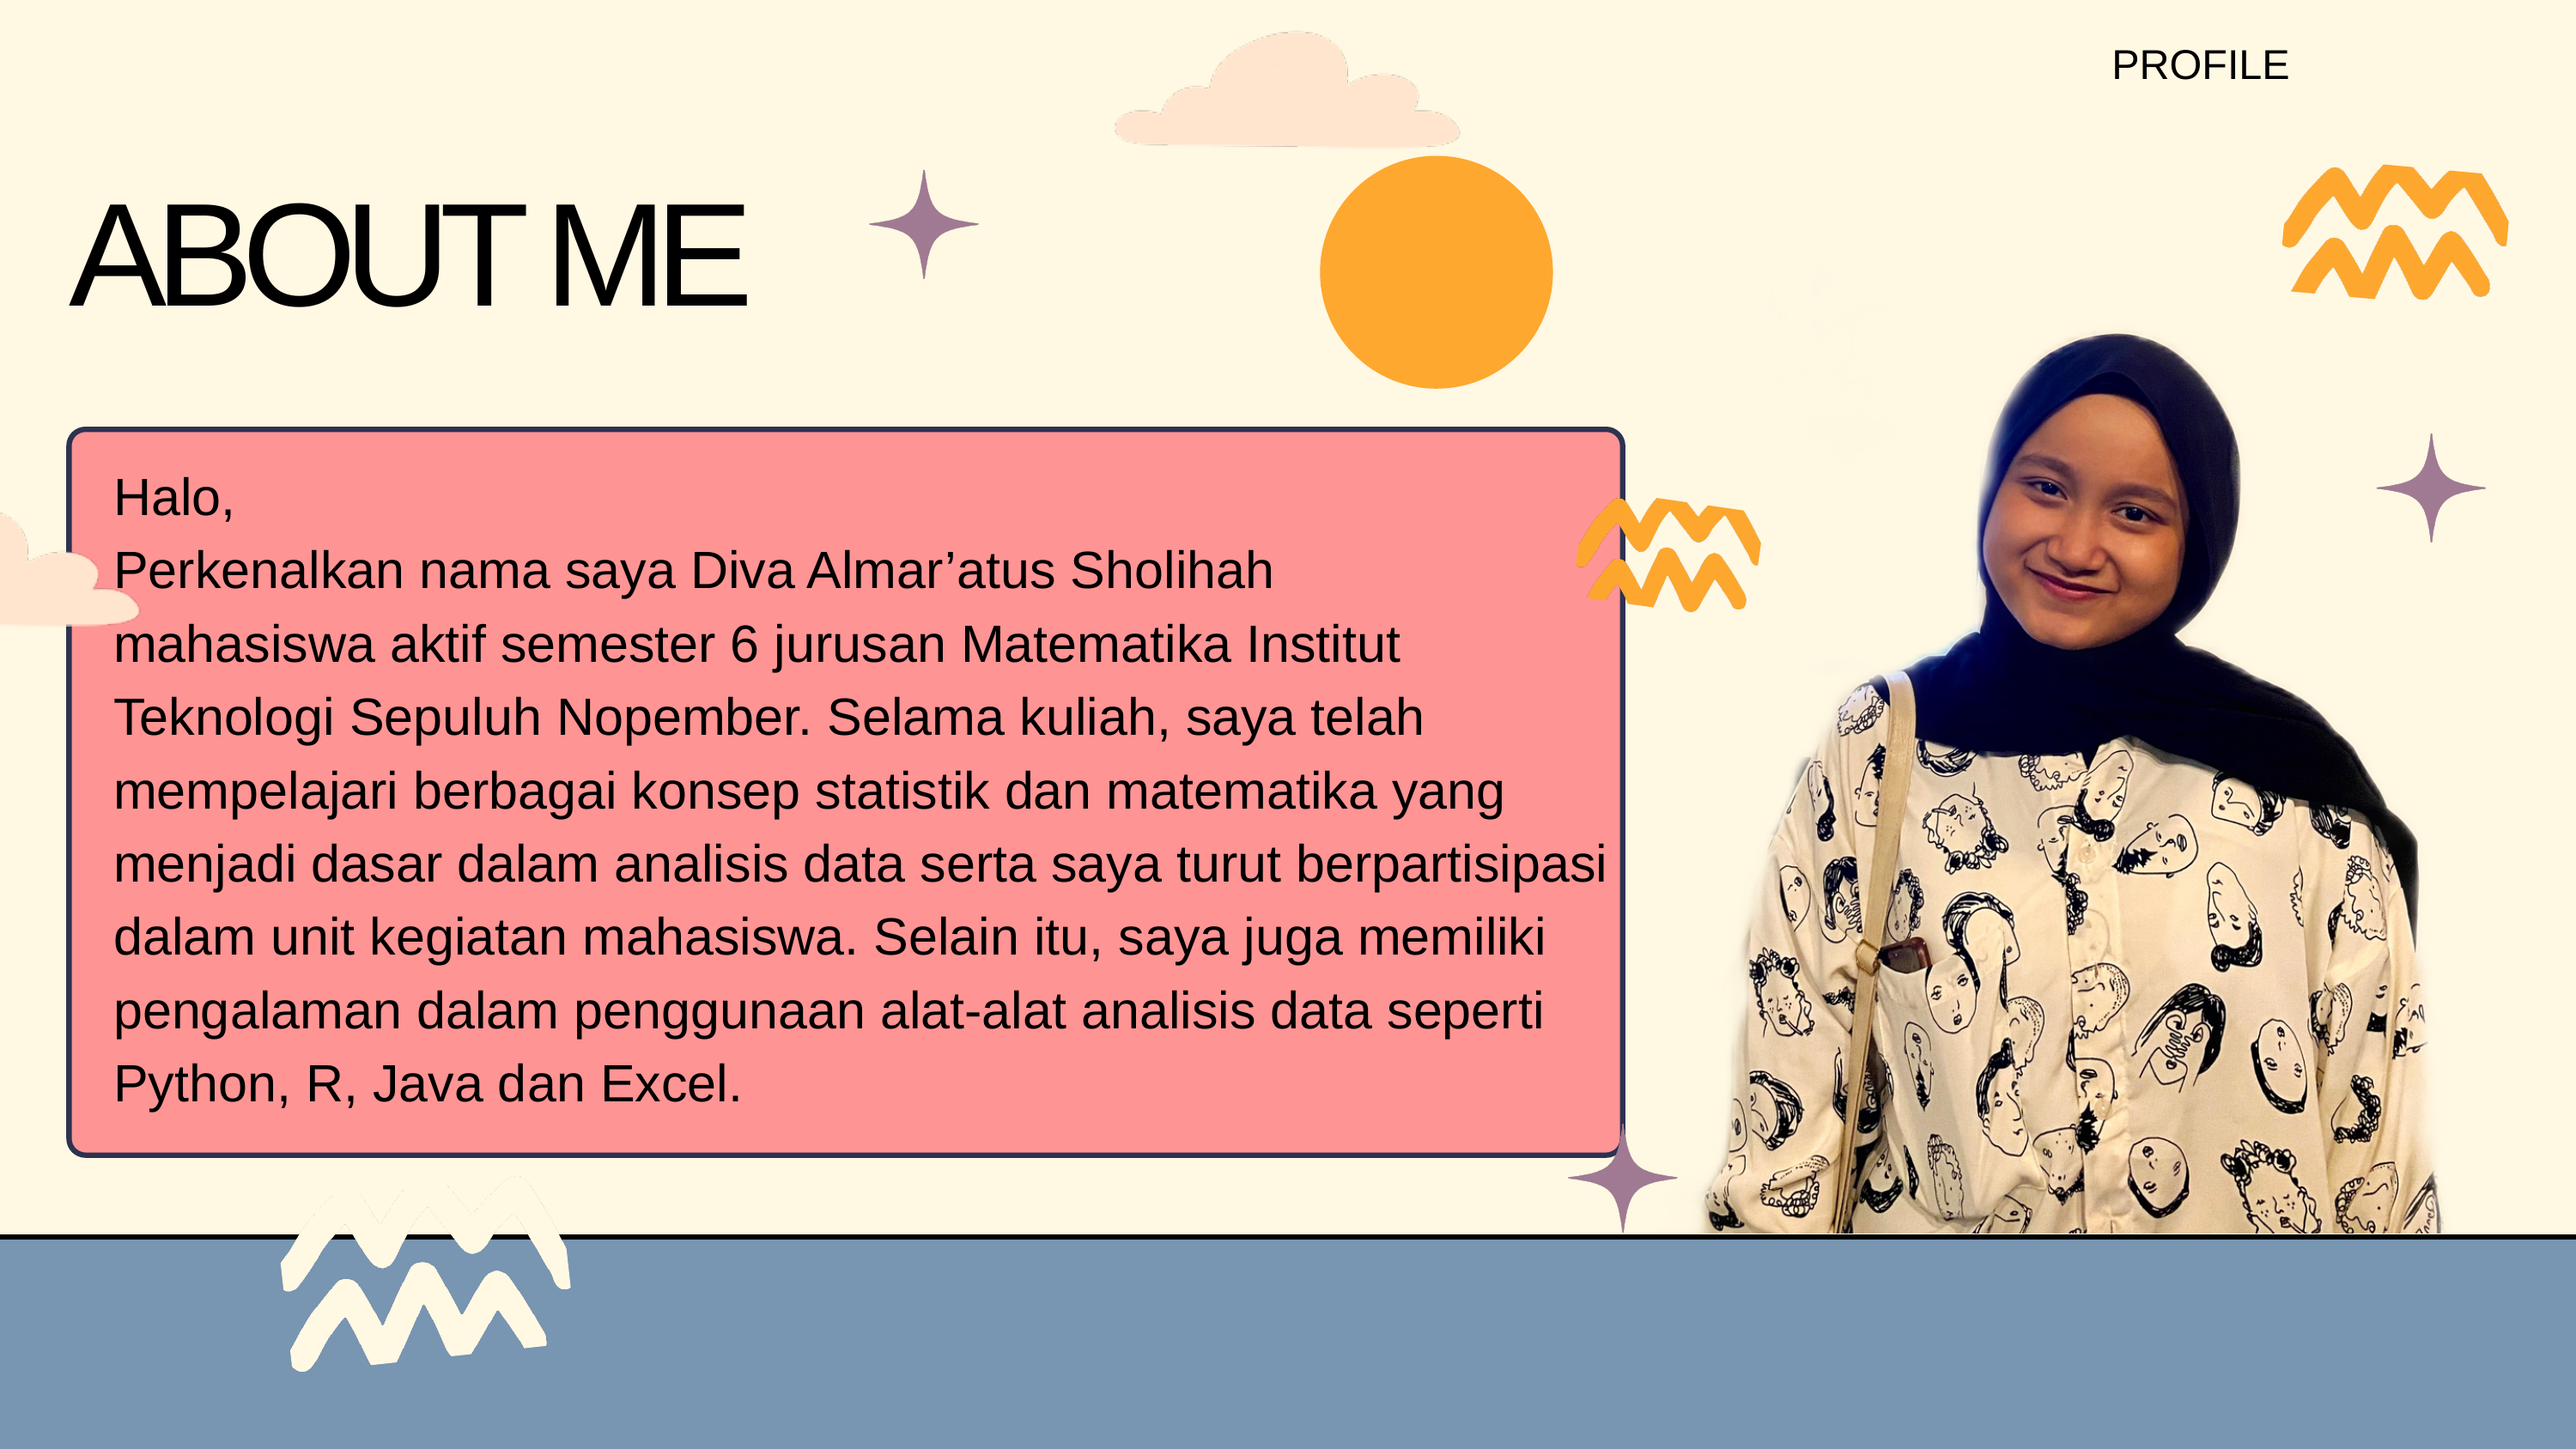

PROFILE

ABOUT ME

Halo,
Perkenalkan nama saya Diva Almar’atus Sholihah
mahasiswa aktif semester 6 jurusan Matematika Institut Teknologi Sepuluh Nopember. Selama kuliah, saya telah mempelajari berbagai konsep statistik dan matematika yang menjadi dasar dalam analisis data serta saya turut berpartisipasi dalam unit kegiatan mahasiswa. Selain itu, saya juga memiliki pengalaman dalam penggunaan alat-alat analisis data seperti Python, R, Java dan Excel.